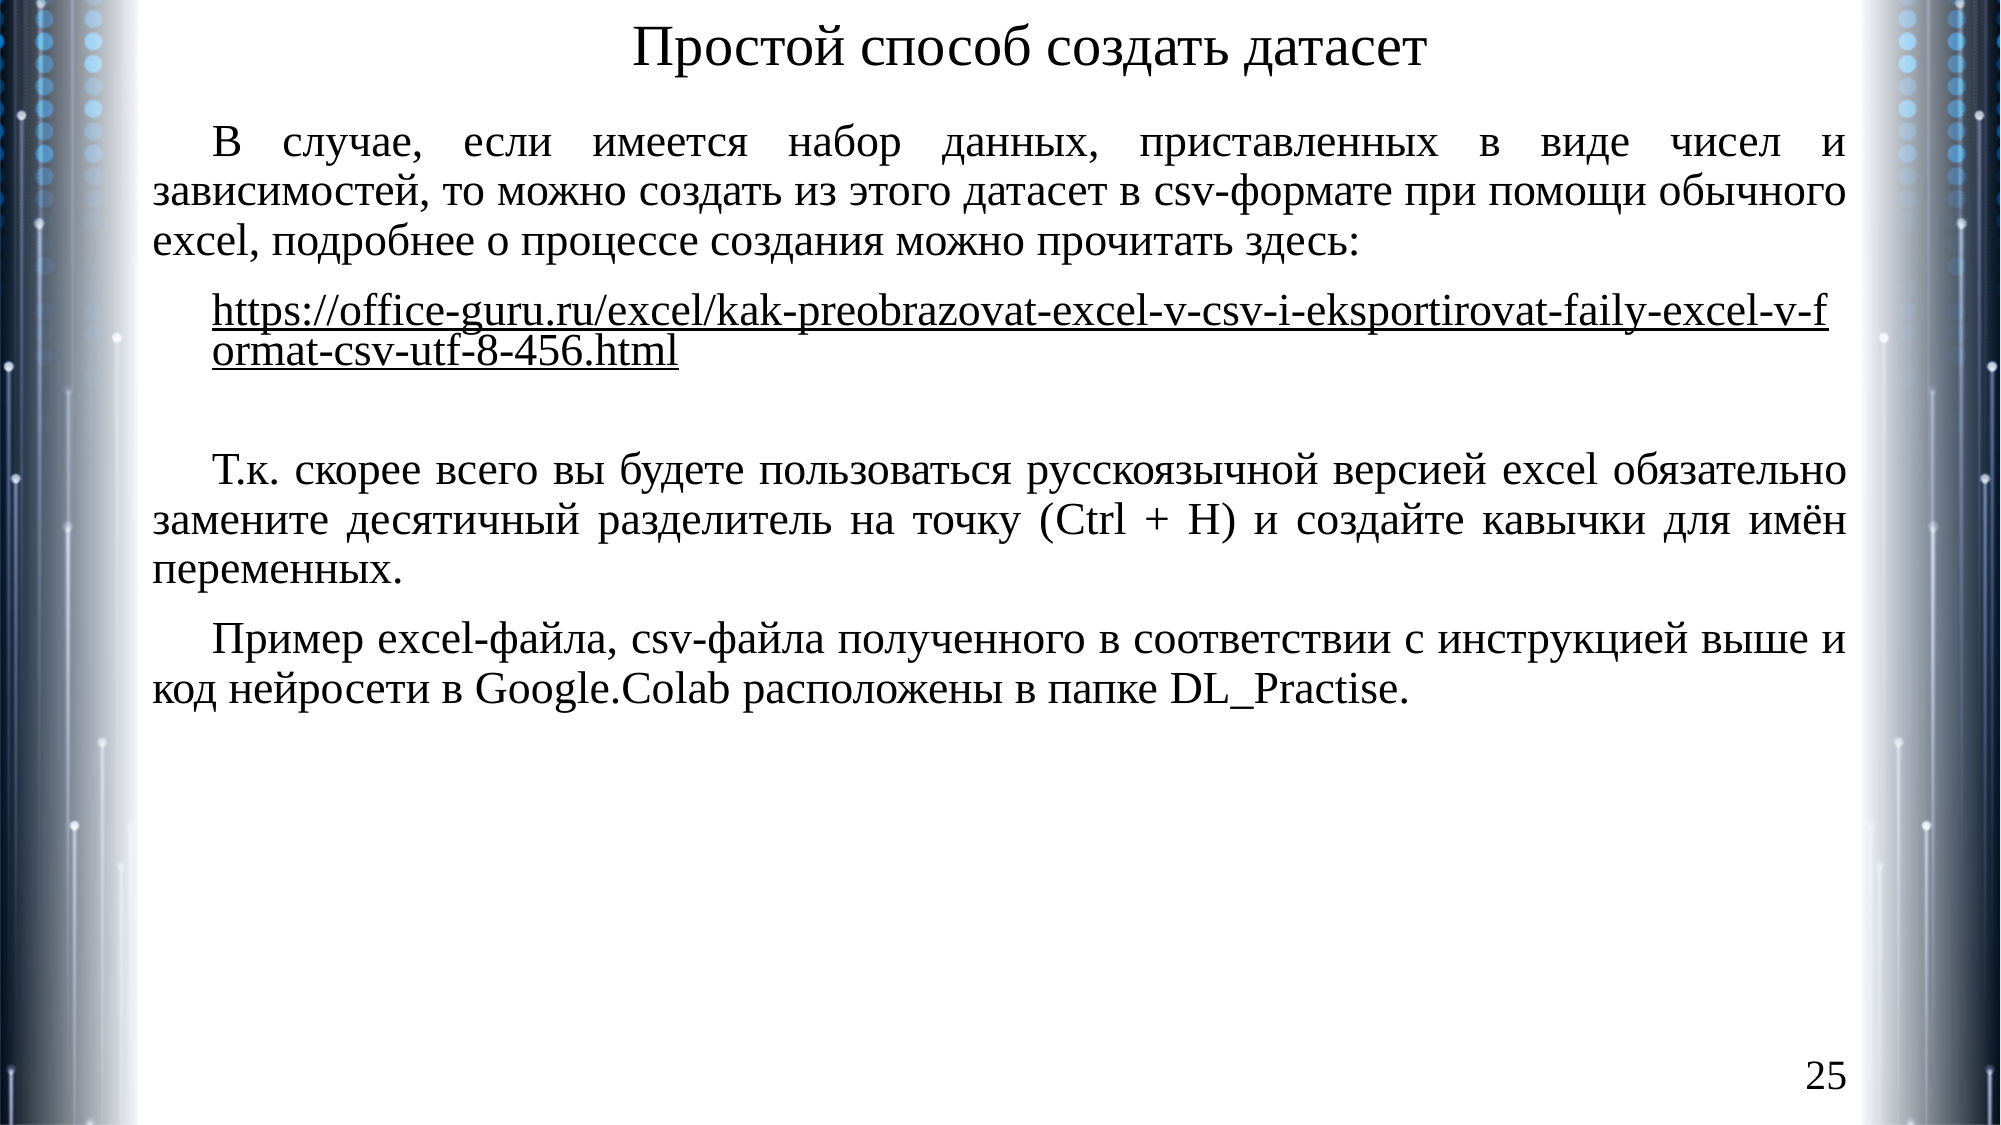

# Простой способ создать датасет
В случае, если имеется набор данных, приставленных в виде чисел и зависимостей, то можно создать из этого датасет в csv-формате при помощи обычного excel, подробнее о процессе создания можно прочитать здесь:
https://office-guru.ru/excel/kak-preobrazovat-excel-v-csv-i-eksportirovat-faily-excel-v-format-csv-utf-8-456.html
Т.к. скорее всего вы будете пользоваться русскоязычной версией excel обязательно замените десятичный разделитель на точку (Ctrl + H) и создайте кавычки для имён переменных.
Пример excel-файла, csv-файла полученного в соответствии с инструкцией выше и код нейросети в Google.Colab расположены в папке DL_Practise.
25